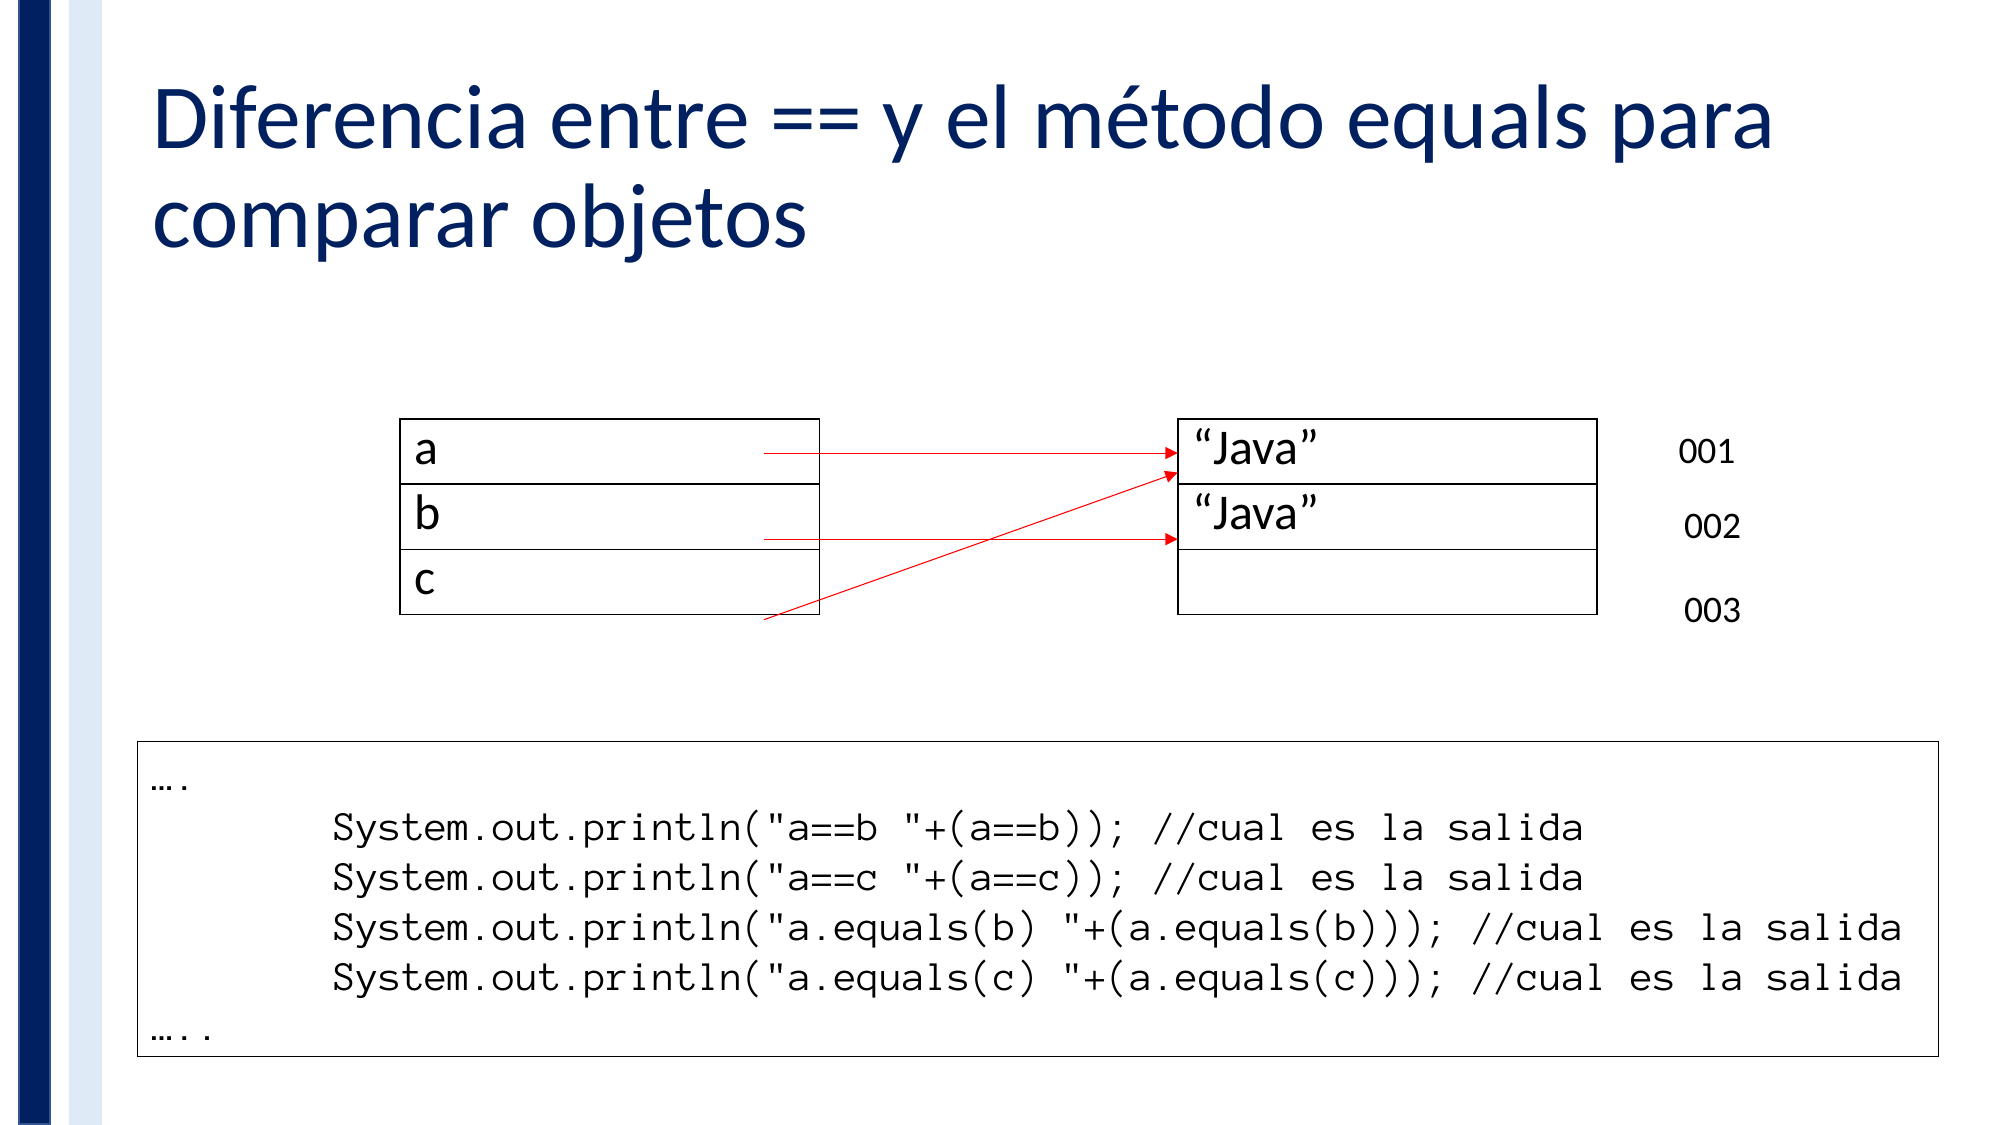

# Diferencia entre == y el método equals para comparar objetos
| a |
| --- |
| b |
| c |
| “Java” |
| --- |
| “Java” |
|  |
001
002
003
….
        System.out.println("a==b "+(a==b)); //cual es la salida
        System.out.println("a==c "+(a==c)); //cual es la salida
        System.out.println("a.equals(b) "+(a.equals(b))); //cual es la salida
        System.out.println("a.equals(c) "+(a.equals(c))); //cual es la salida
…..